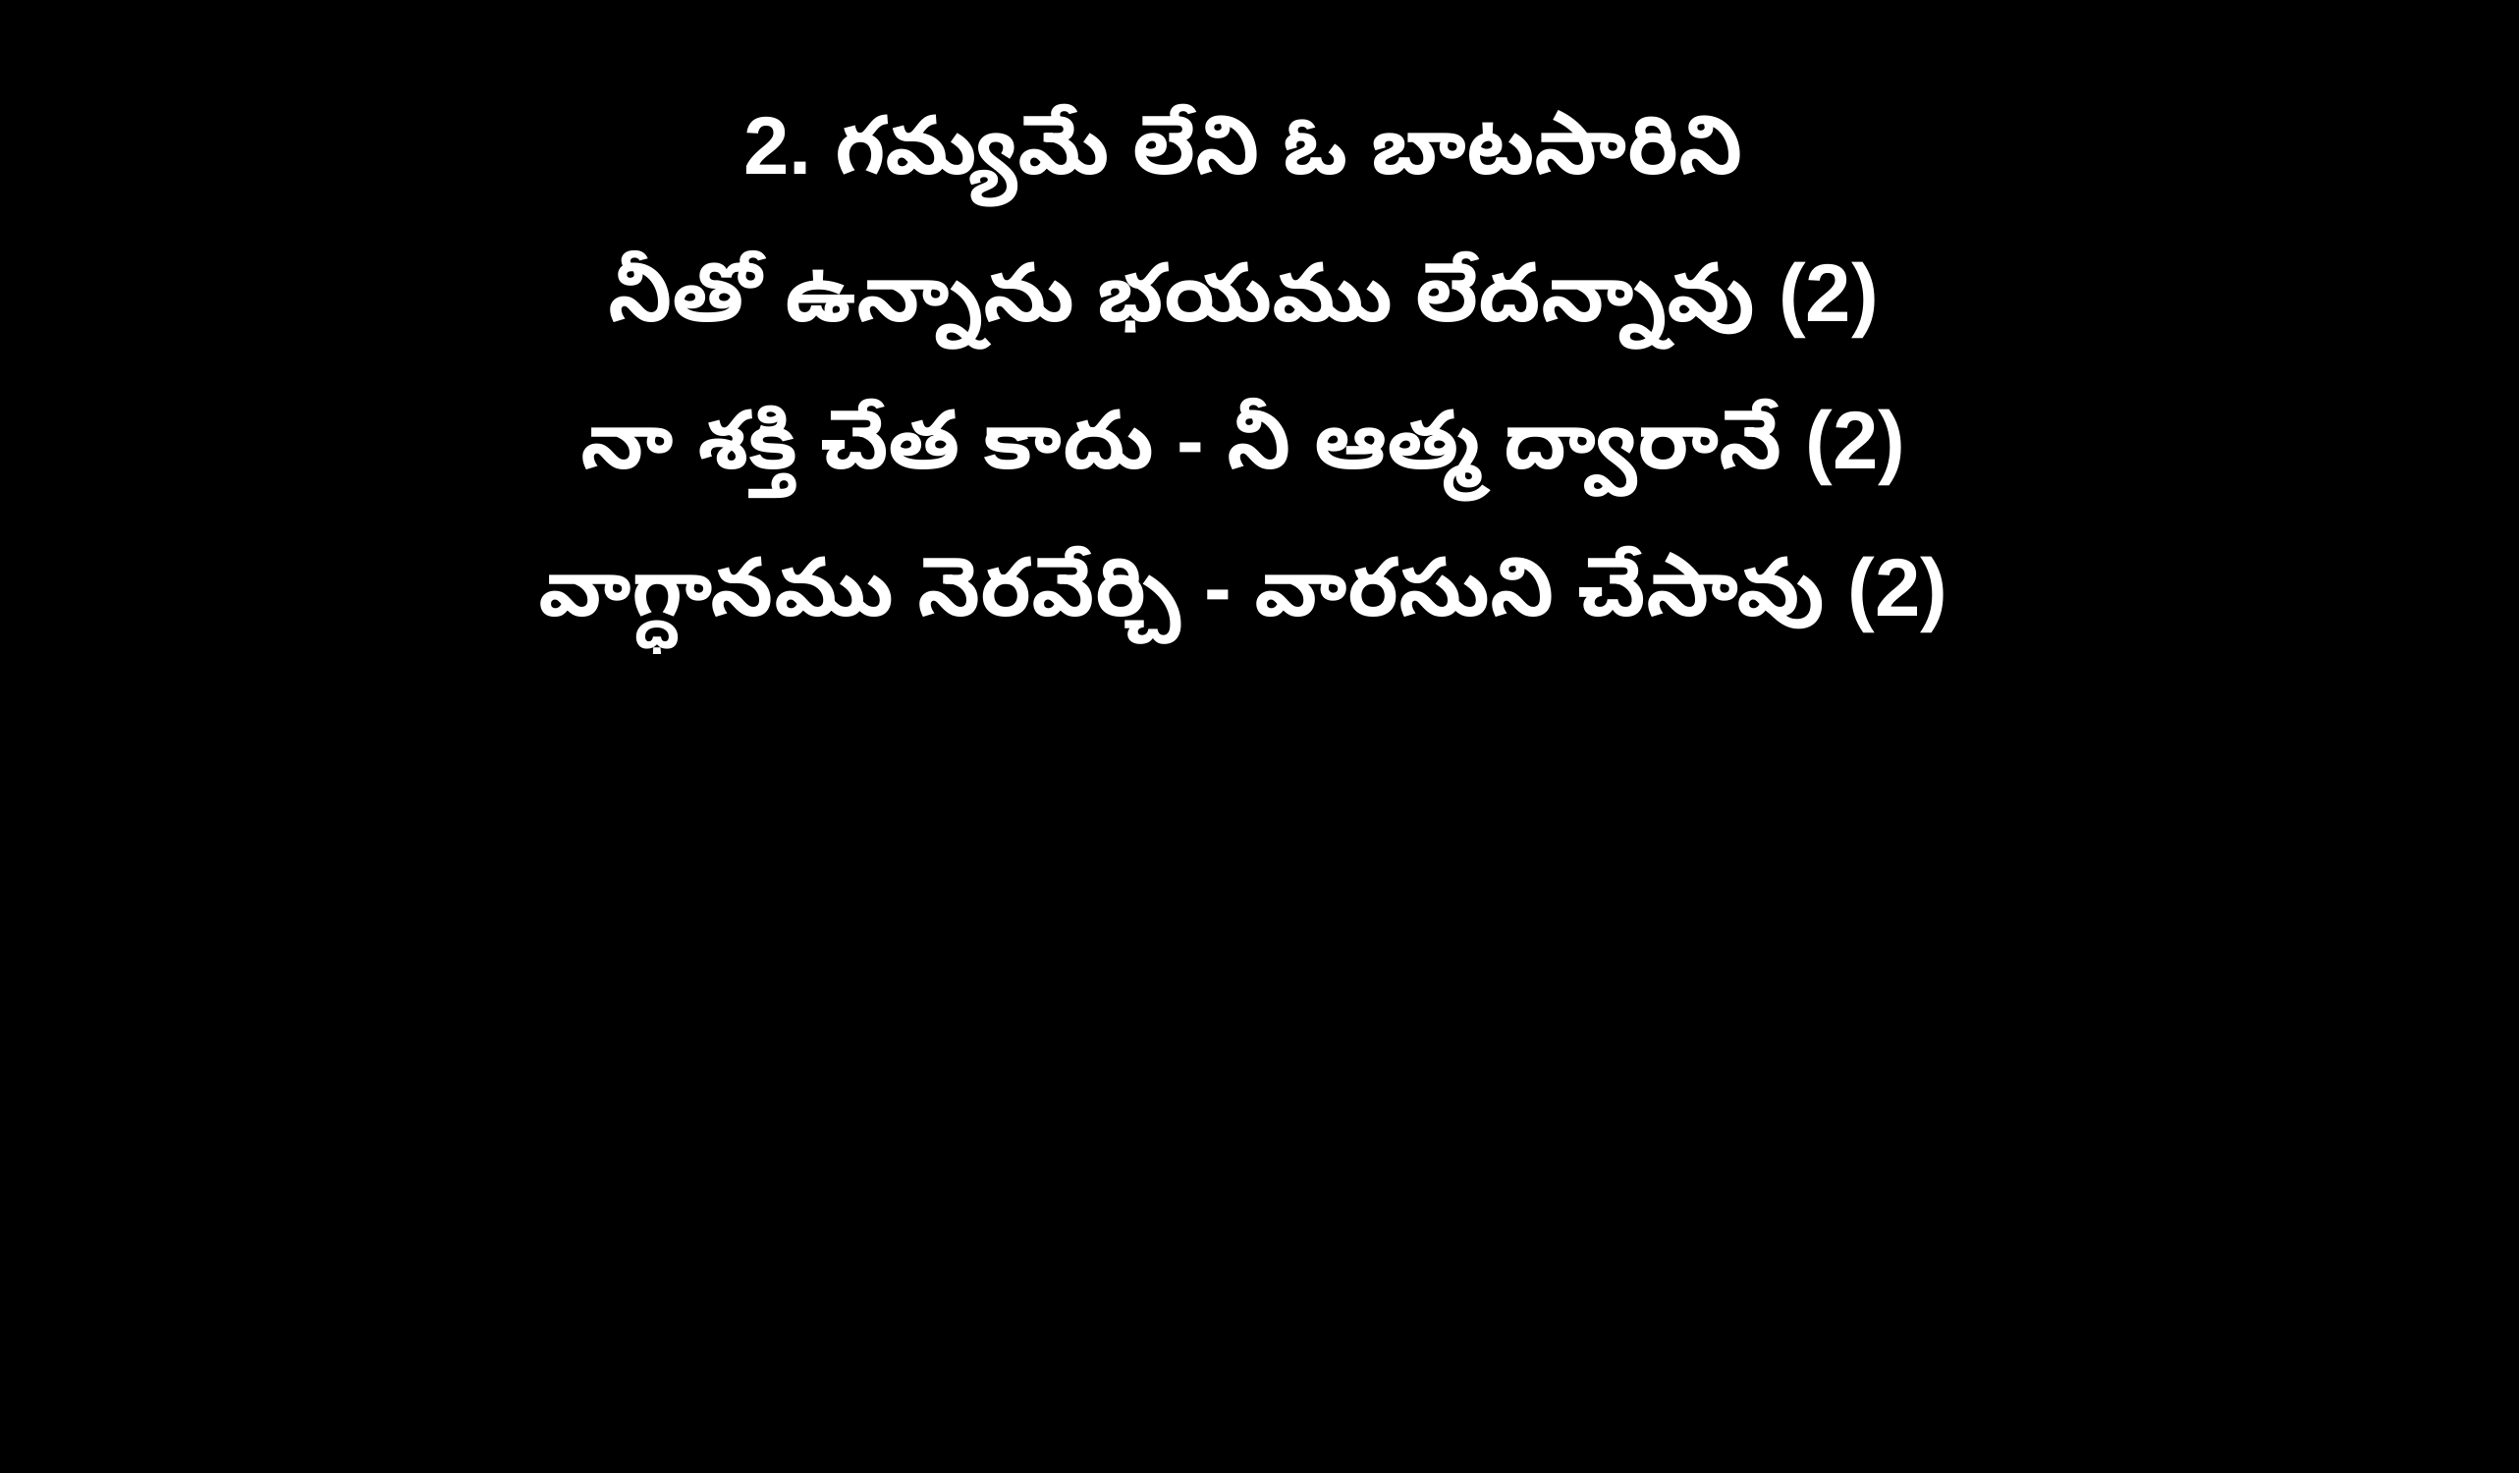

2. గమ్యమే లేని ఓ బాటసారిని
నీతో ఉన్నాను భయము లేదన్నావు (2)
నా శక్తి చేత కాదు - నీ ఆత్మ ద్వారానే (2)
వాగ్ధానము నెరవేర్చి - వారసుని చేసావు (2)